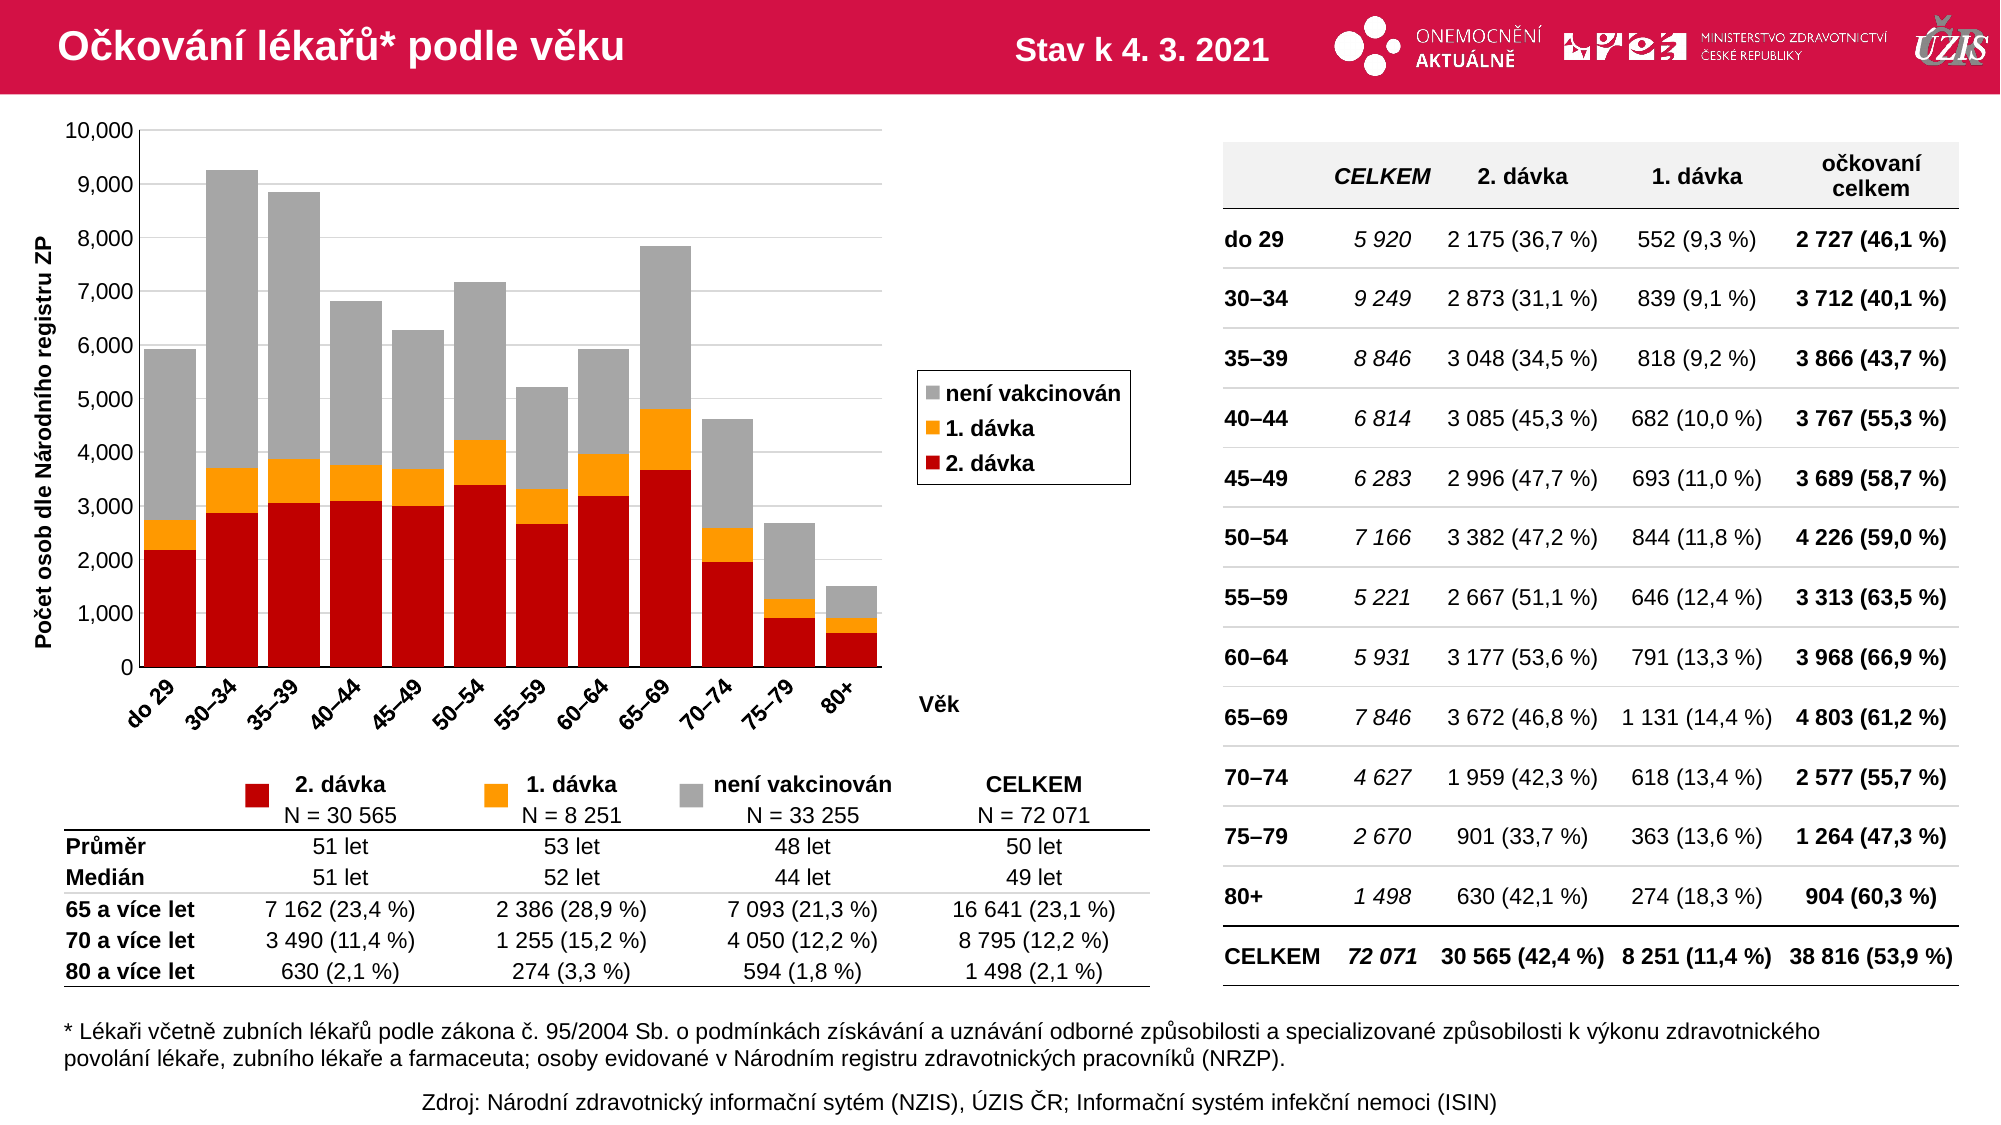

# Očkování lékařů* podle věku
Stav k 4. 3. 2021

### Chart

| Category | 2. dávka | 1. dávka | není vakcinován |
|---|---|---|---|
| do 29 | 2175.0 | 552.0 | 3193.0 |
| 30–34 | 2873.0 | 839.0 | 5537.0 |
| 35–39 | 3048.0 | 818.0 | 4980.0 |
| 40–44 | 3085.0 | 682.0 | 3047.0 |
| 45–49 | 2996.0 | 693.0 | 2594.0 |
| 50–54 | 3382.0 | 844.0 | 2940.0 |
| 55–59 | 2667.0 | 646.0 | 1908.0 |
| 60–64 | 3177.0 | 791.0 | 1963.0 |
| 65–69 | 3672.0 | 1131.0 | 3043.0 |
| 70–74 | 1959.0 | 618.0 | 2050.0 |
| 75–79 | 901.0 | 363.0 | 1406.0 |
| 80+ | 630.0 | 274.0 | 594.0 |
|  | CELKEM | 2. dávka | 1. dávka | očkovaní celkem |
| --- | --- | --- | --- | --- |
| do 29 | 5 920 | 2 175 (36,7 %) | 552 (9,3 %) | 2 727 (46,1 %) |
| 30–34 | 9 249 | 2 873 (31,1 %) | 839 (9,1 %) | 3 712 (40,1 %) |
| 35–39 | 8 846 | 3 048 (34,5 %) | 818 (9,2 %) | 3 866 (43,7 %) |
| 40–44 | 6 814 | 3 085 (45,3 %) | 682 (10,0 %) | 3 767 (55,3 %) |
| 45–49 | 6 283 | 2 996 (47,7 %) | 693 (11,0 %) | 3 689 (58,7 %) |
| 50–54 | 7 166 | 3 382 (47,2 %) | 844 (11,8 %) | 4 226 (59,0 %) |
| 55–59 | 5 221 | 2 667 (51,1 %) | 646 (12,4 %) | 3 313 (63,5 %) |
| 60–64 | 5 931 | 3 177 (53,6 %) | 791 (13,3 %) | 3 968 (66,9 %) |
| 65–69 | 7 846 | 3 672 (46,8 %) | 1 131 (14,4 %) | 4 803 (61,2 %) |
| 70–74 | 4 627 | 1 959 (42,3 %) | 618 (13,4 %) | 2 577 (55,7 %) |
| 75–79 | 2 670 | 901 (33,7 %) | 363 (13,6 %) | 1 264 (47,3 %) |
| 80+ | 1 498 | 630 (42,1 %) | 274 (18,3 %) | 904 (60,3 %) |
| CELKEM | 72 071 | 30 565 (42,4 %) | 8 251 (11,4 %) | 38 816 (53,9 %) |
Počet osob dle Národního registru ZP
Věk
|  | 2. dávka | 1. dávka | není vakcinován | CELKEM |
| --- | --- | --- | --- | --- |
|  | N = 30 565 | N = 8 251 | N = 33 255 | N = 72 071 |
| Průměr | 51 let | 53 let | 48 let | 50 let |
| Medián | 51 let | 52 let | 44 let | 49 let |
| 65 a více let | 7 162 (23,4 %) | 2 386 (28,9 %) | 7 093 (21,3 %) | 16 641 (23,1 %) |
| 70 a více let | 3 490 (11,4 %) | 1 255 (15,2 %) | 4 050 (12,2 %) | 8 795 (12,2 %) |
| 80 a více let | 630 (2,1 %) | 274 (3,3 %) | 594 (1,8 %) | 1 498 (2,1 %) |

* Lékaři včetně zubních lékařů podle zákona č. 95/2004 Sb. o podmínkách získávání a uznávání odborné způsobilosti a specializované způsobilosti k výkonu zdravotnického povolání lékaře, zubního lékaře a farmaceuta; osoby evidované v Národním registru zdravotnických pracovníků (NRZP).
Zdroj: Národní zdravotnický informační sytém (NZIS), ÚZIS ČR; Informační systém infekční nemoci (ISIN)